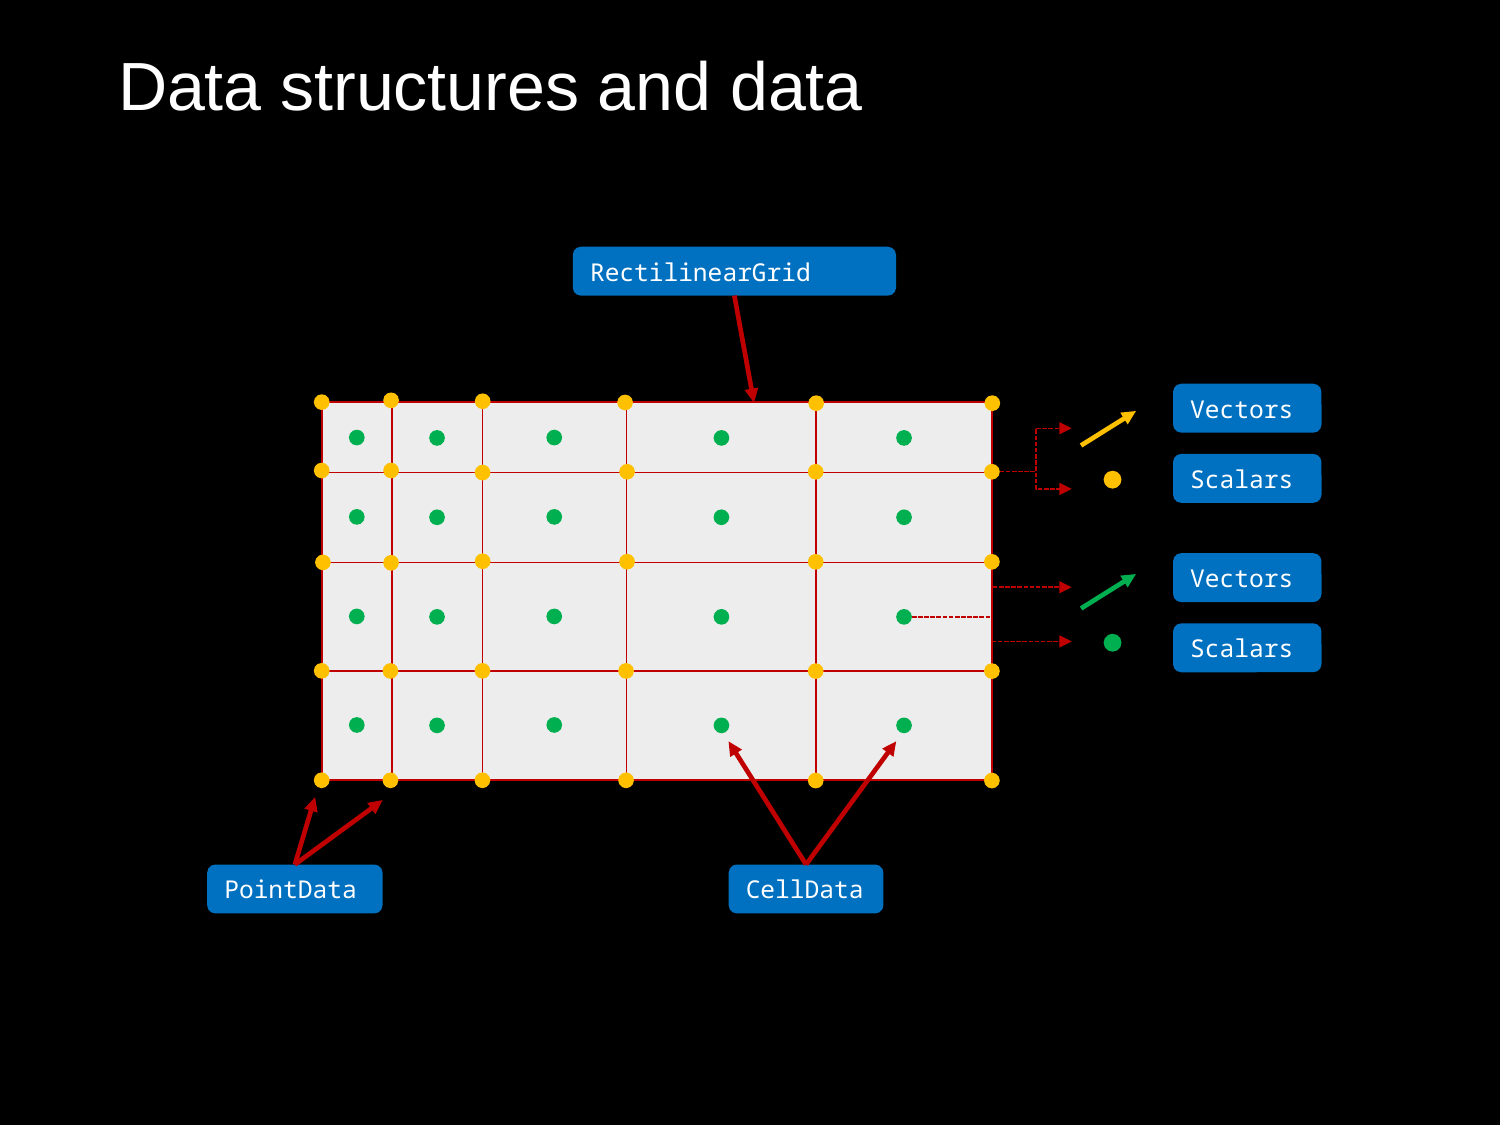

# Data structures and data
RectilinearGrid
Vectors

Scalars

Vectors

Scalars

PointData
CellData